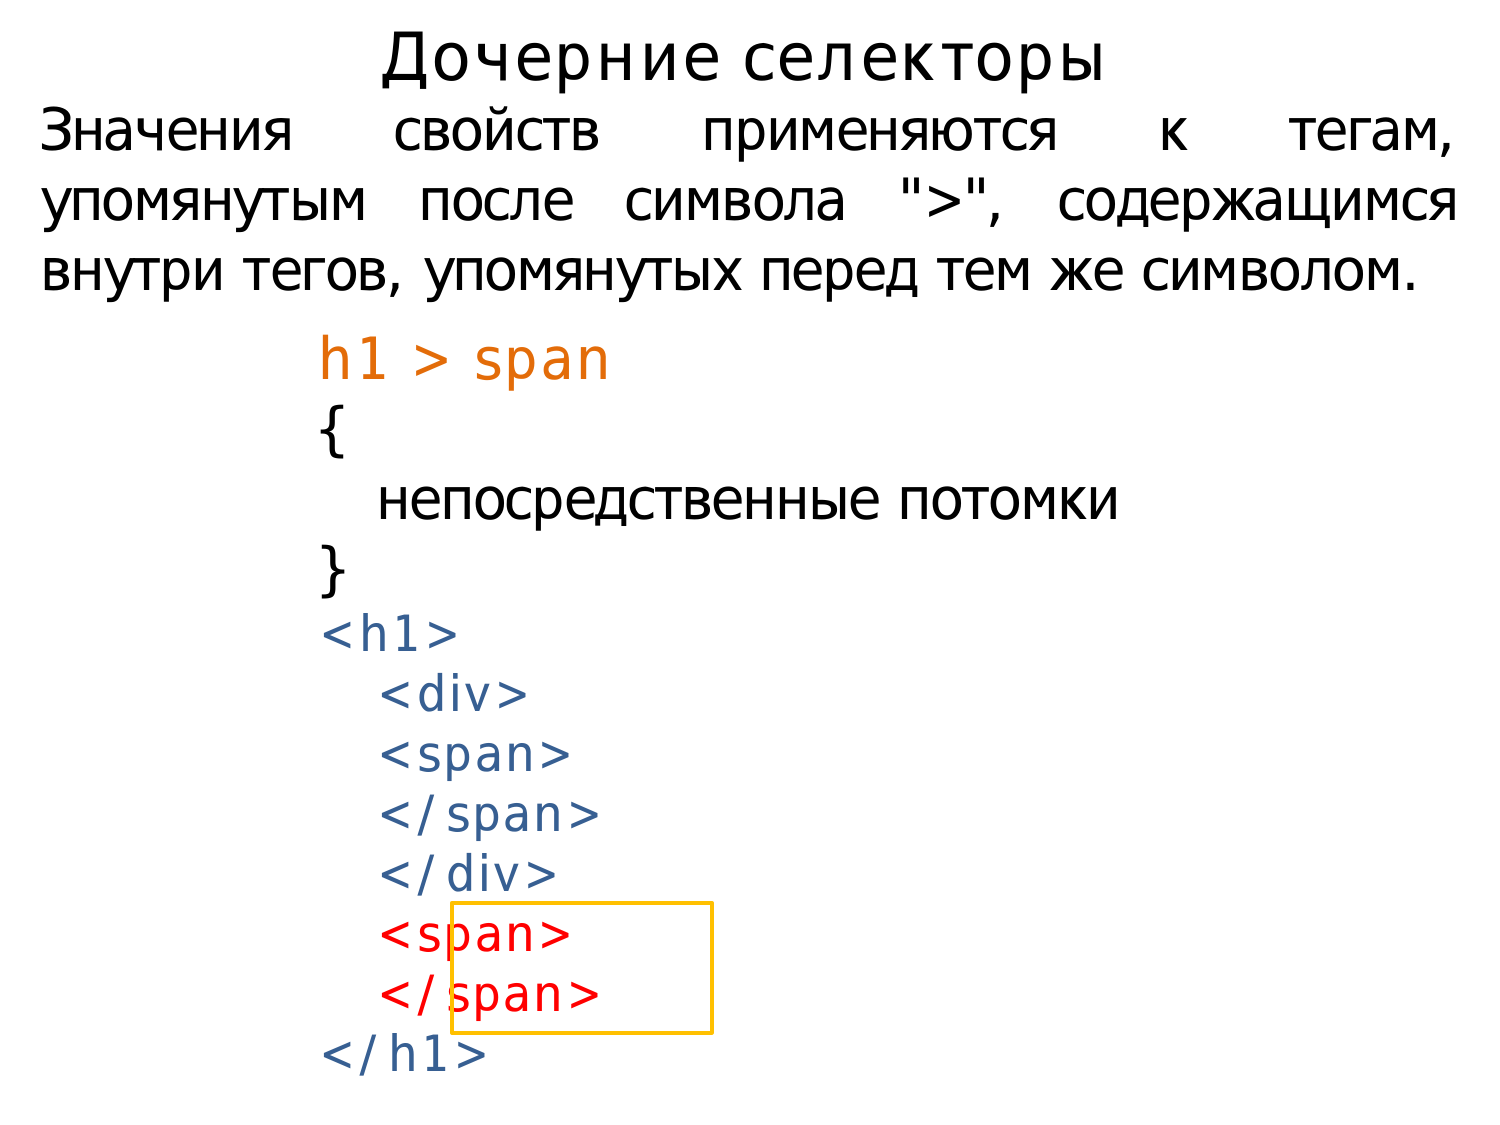

Дочерние селекторы
Значения свойств применяются к тегам, упомянутым после символа ">", содержащимся внутри тегов, упомянутых перед тем же символом.
h1 > span
{
	непосредственные потомки
}
<h1>
	<div>
		<span>
		</span>
	</div>
	<span>
	</span>
</h1>